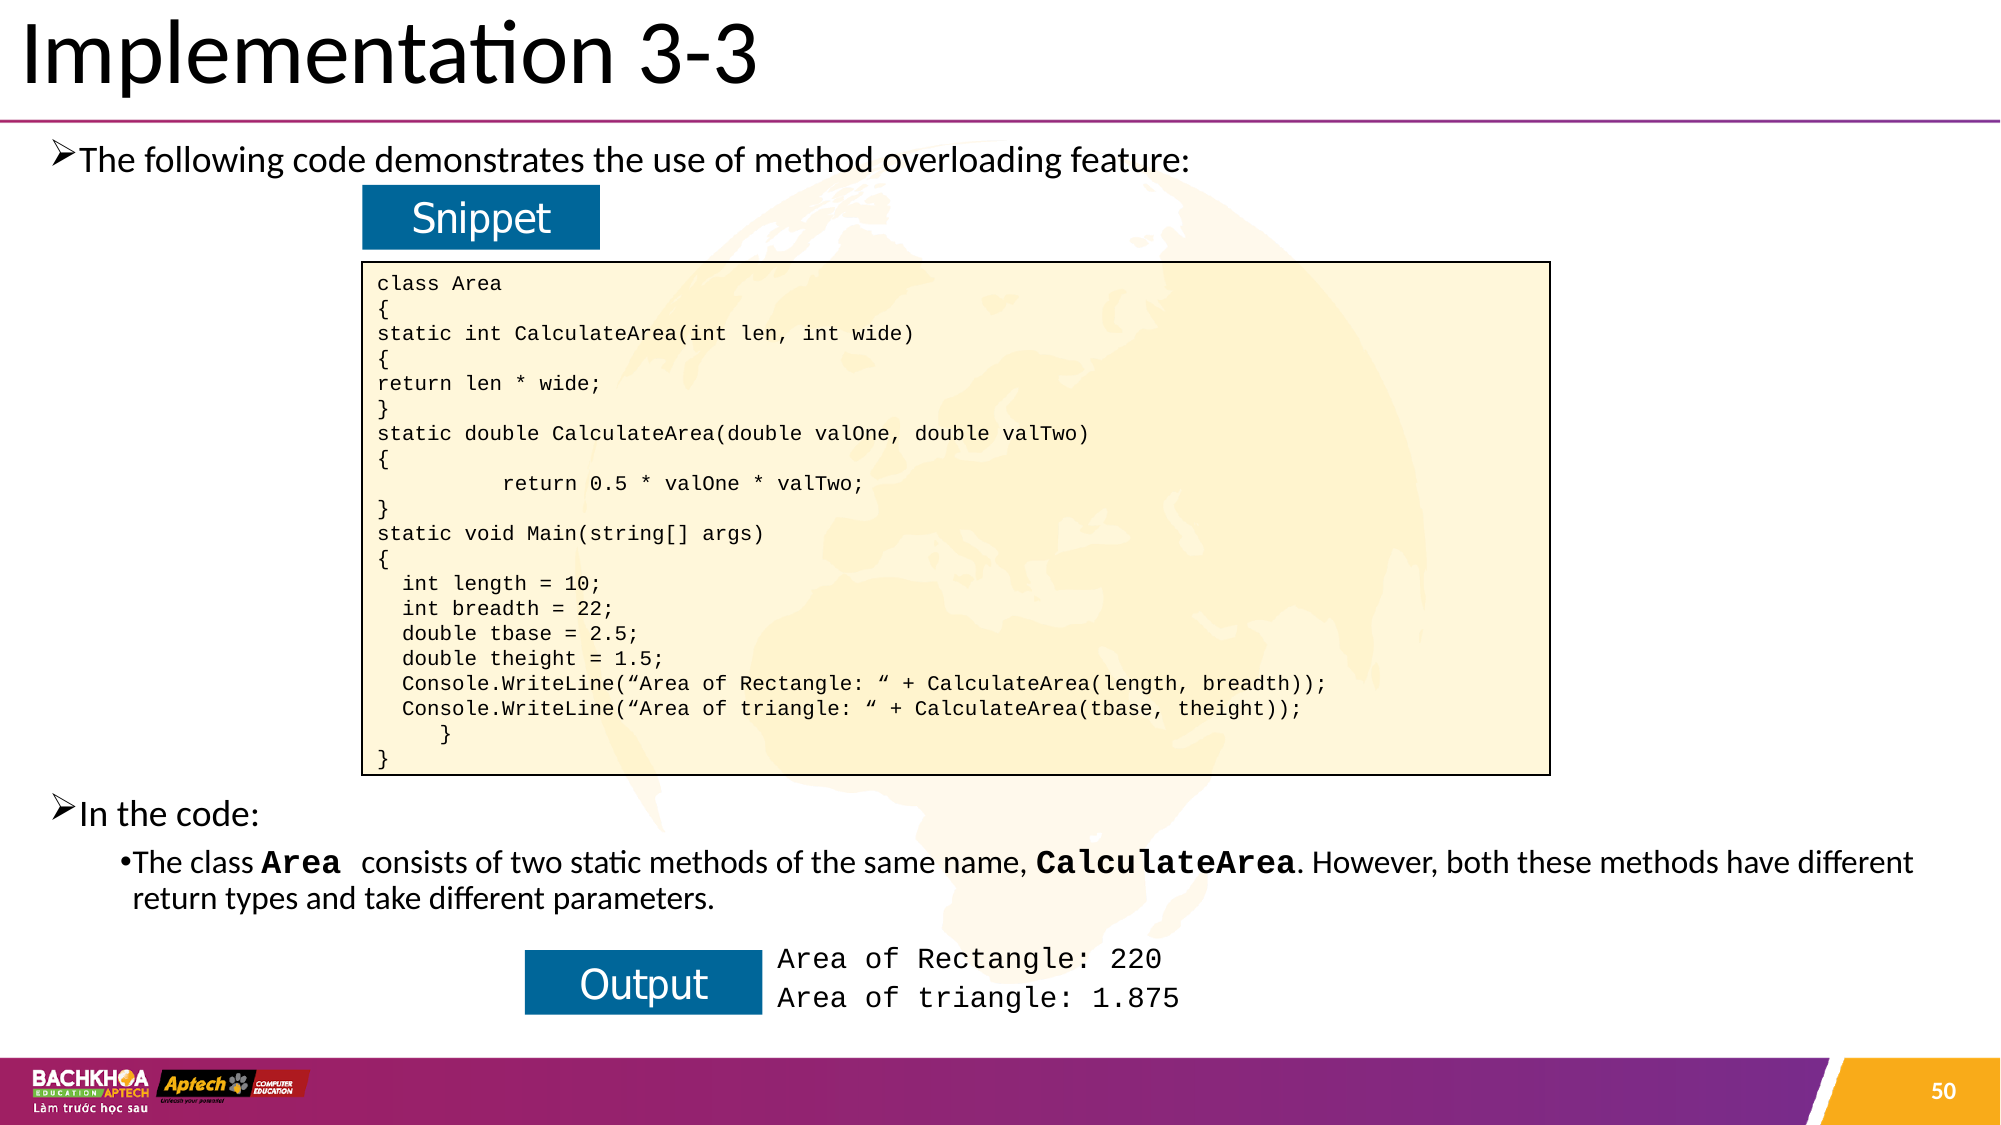

# Implementation 3-3
The following code demonstrates the use of method overloading feature:

In the code:
The class Area consists of two static methods of the same name, CalculateArea. However, both these methods have different return types and take different parameters.

Snippet
class Area
{
static int CalculateArea(int len, int wide)
{
return len * wide;
}
static double CalculateArea(double valOne, double valTwo)
{
          return 0.5 * valOne * valTwo;
}
static void Main(string[] args)
{
  int length = 10;
  int breadth = 22;
  double tbase = 2.5;
  double theight = 1.5;
  Console.WriteLine(“Area of Rectangle: “ + CalculateArea(length, breadth));
  Console.WriteLine(“Area of triangle: “ + CalculateArea(tbase, theight));
     }
}

Area of Rectangle: 220
Area of triangle: 1.875

Output
50